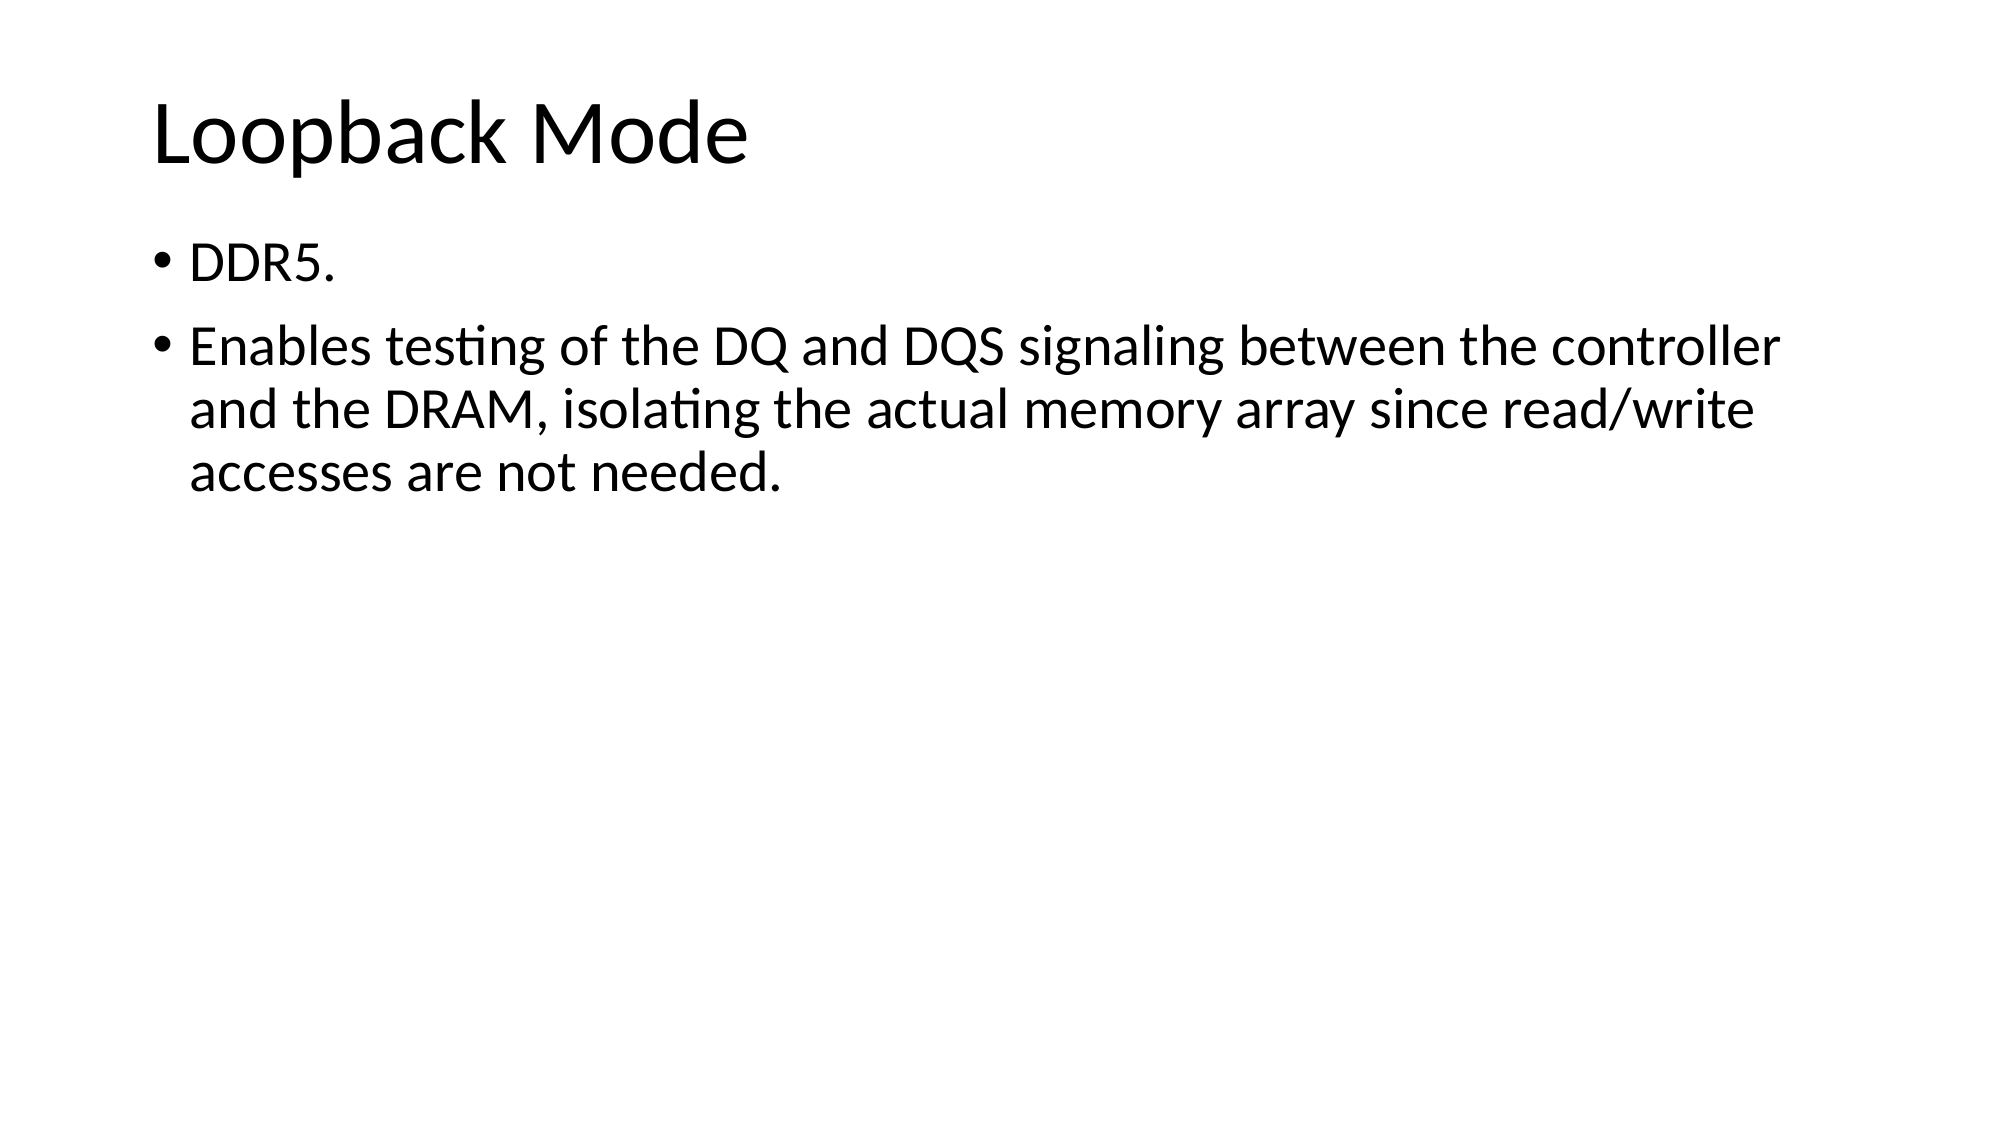

# Loopback Mode
DDR5.
Enables testing of the DQ and DQS signaling between the controller and the DRAM, isolating the actual memory array since read/write accesses are not needed.